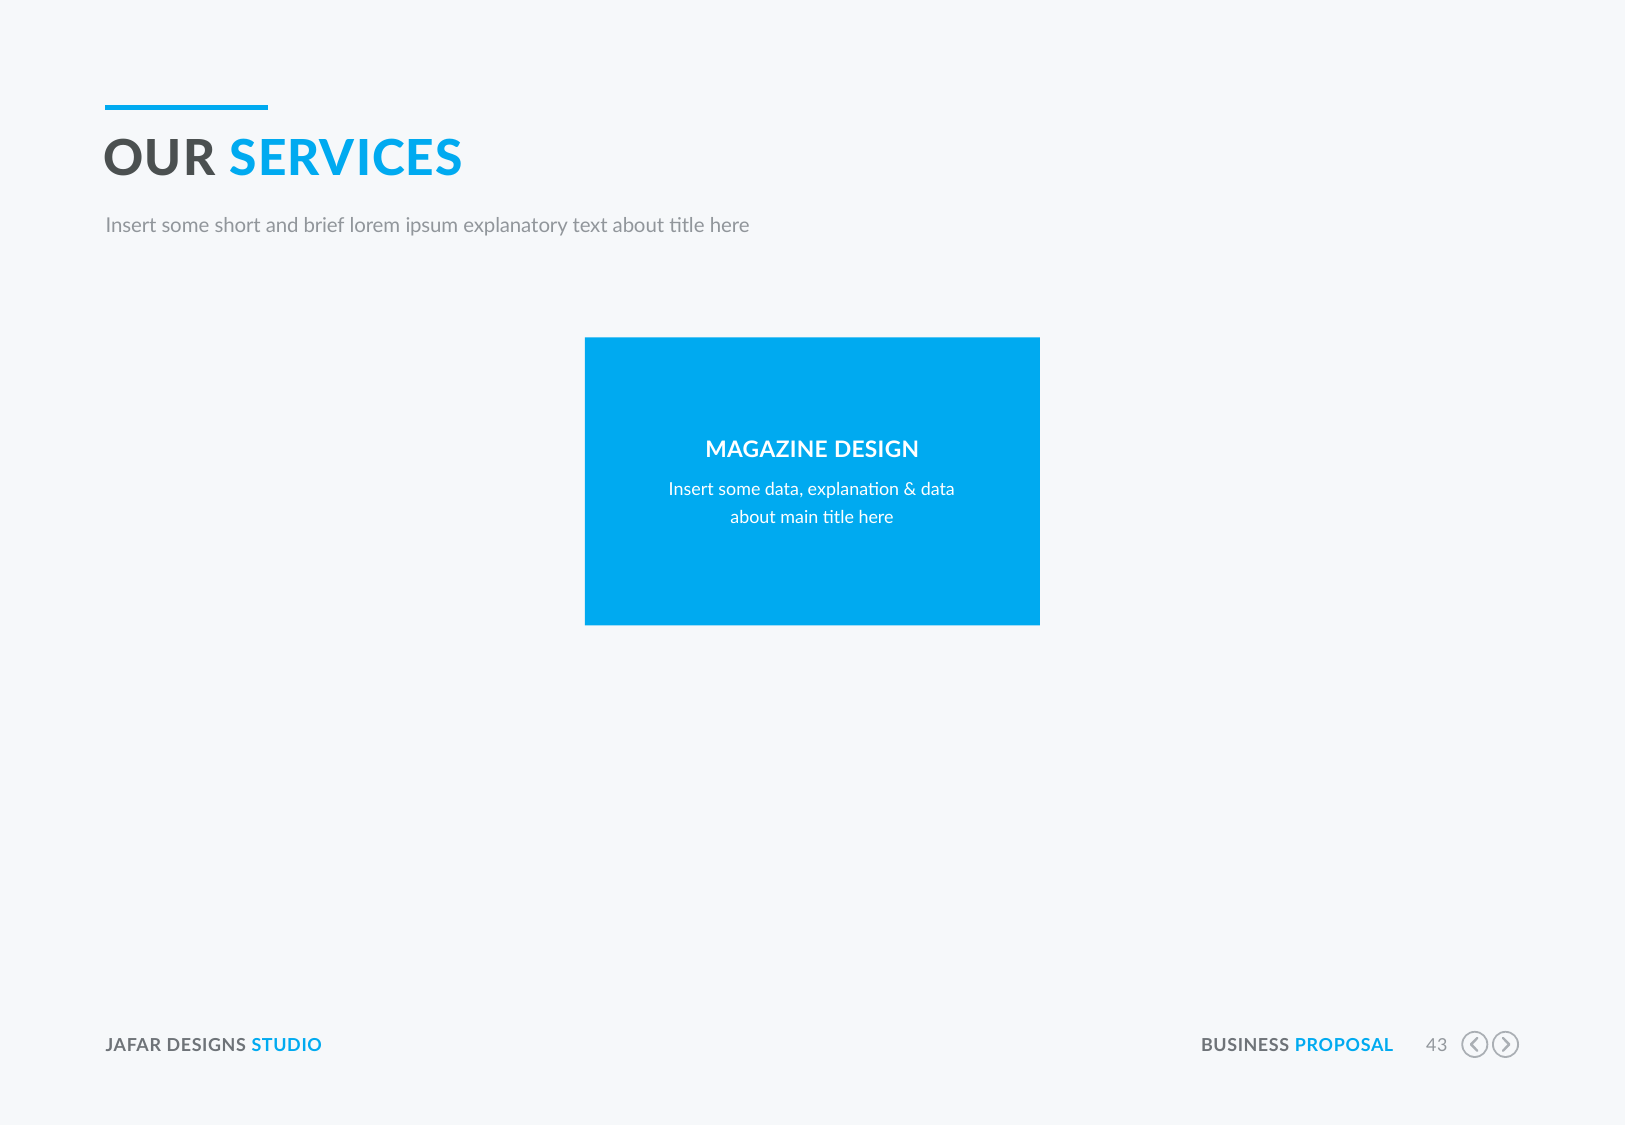

Our Services
Insert some short and brief lorem ipsum explanatory text about title here

Magazine Design
Insert some data, explanation & data about main title here